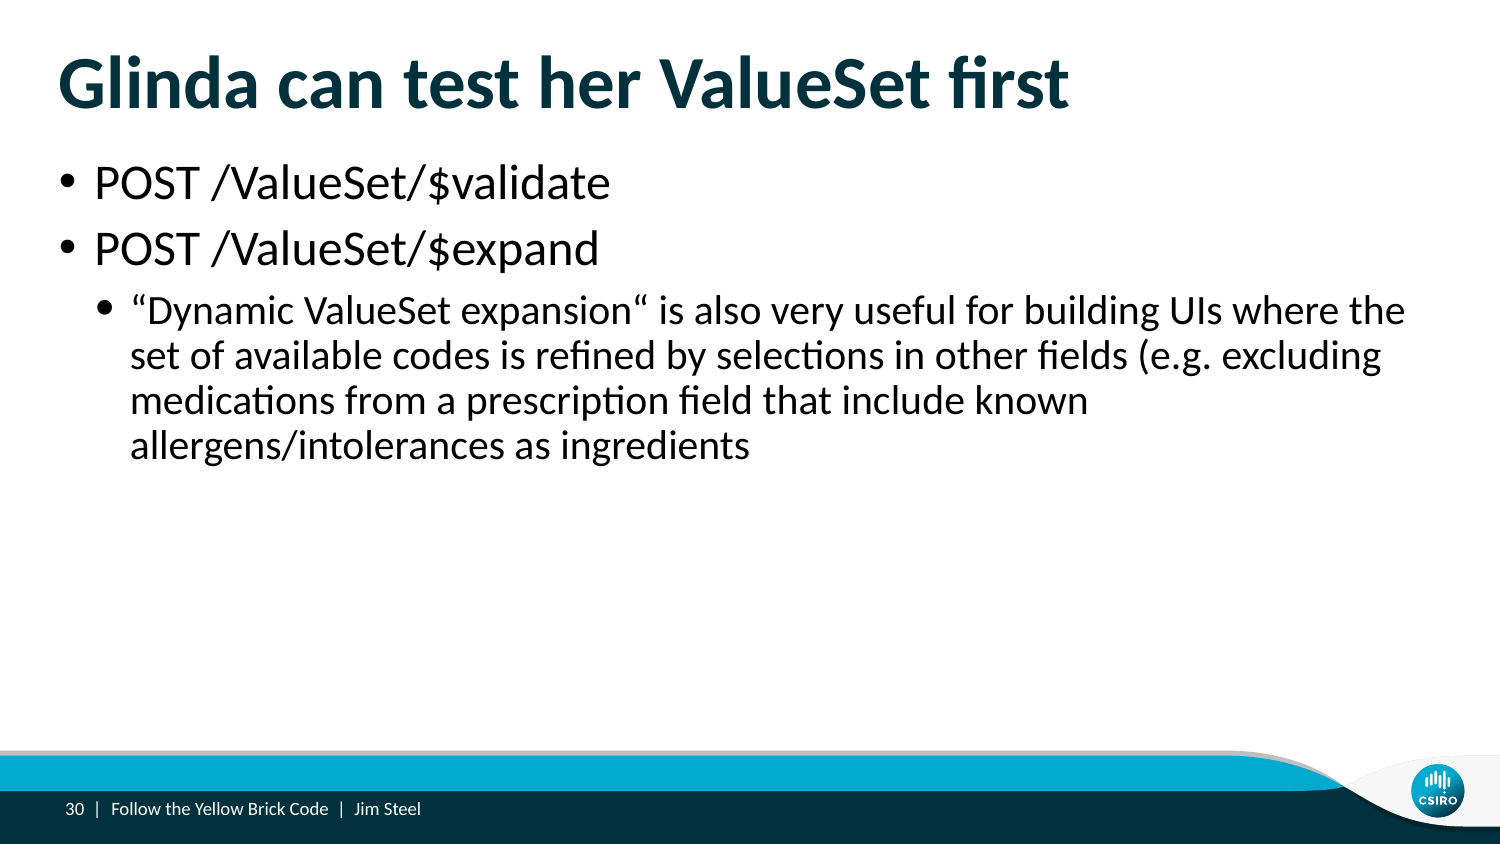

# Glinda can test her ValueSet first
POST /ValueSet/$validate
POST /ValueSet/$expand
“Dynamic ValueSet expansion“ is also very useful for building UIs where the set of available codes is refined by selections in other fields (e.g. excluding medications from a prescription field that include known allergens/intolerances as ingredients
30  |
Follow the Yellow Brick Code  |  Jim Steel